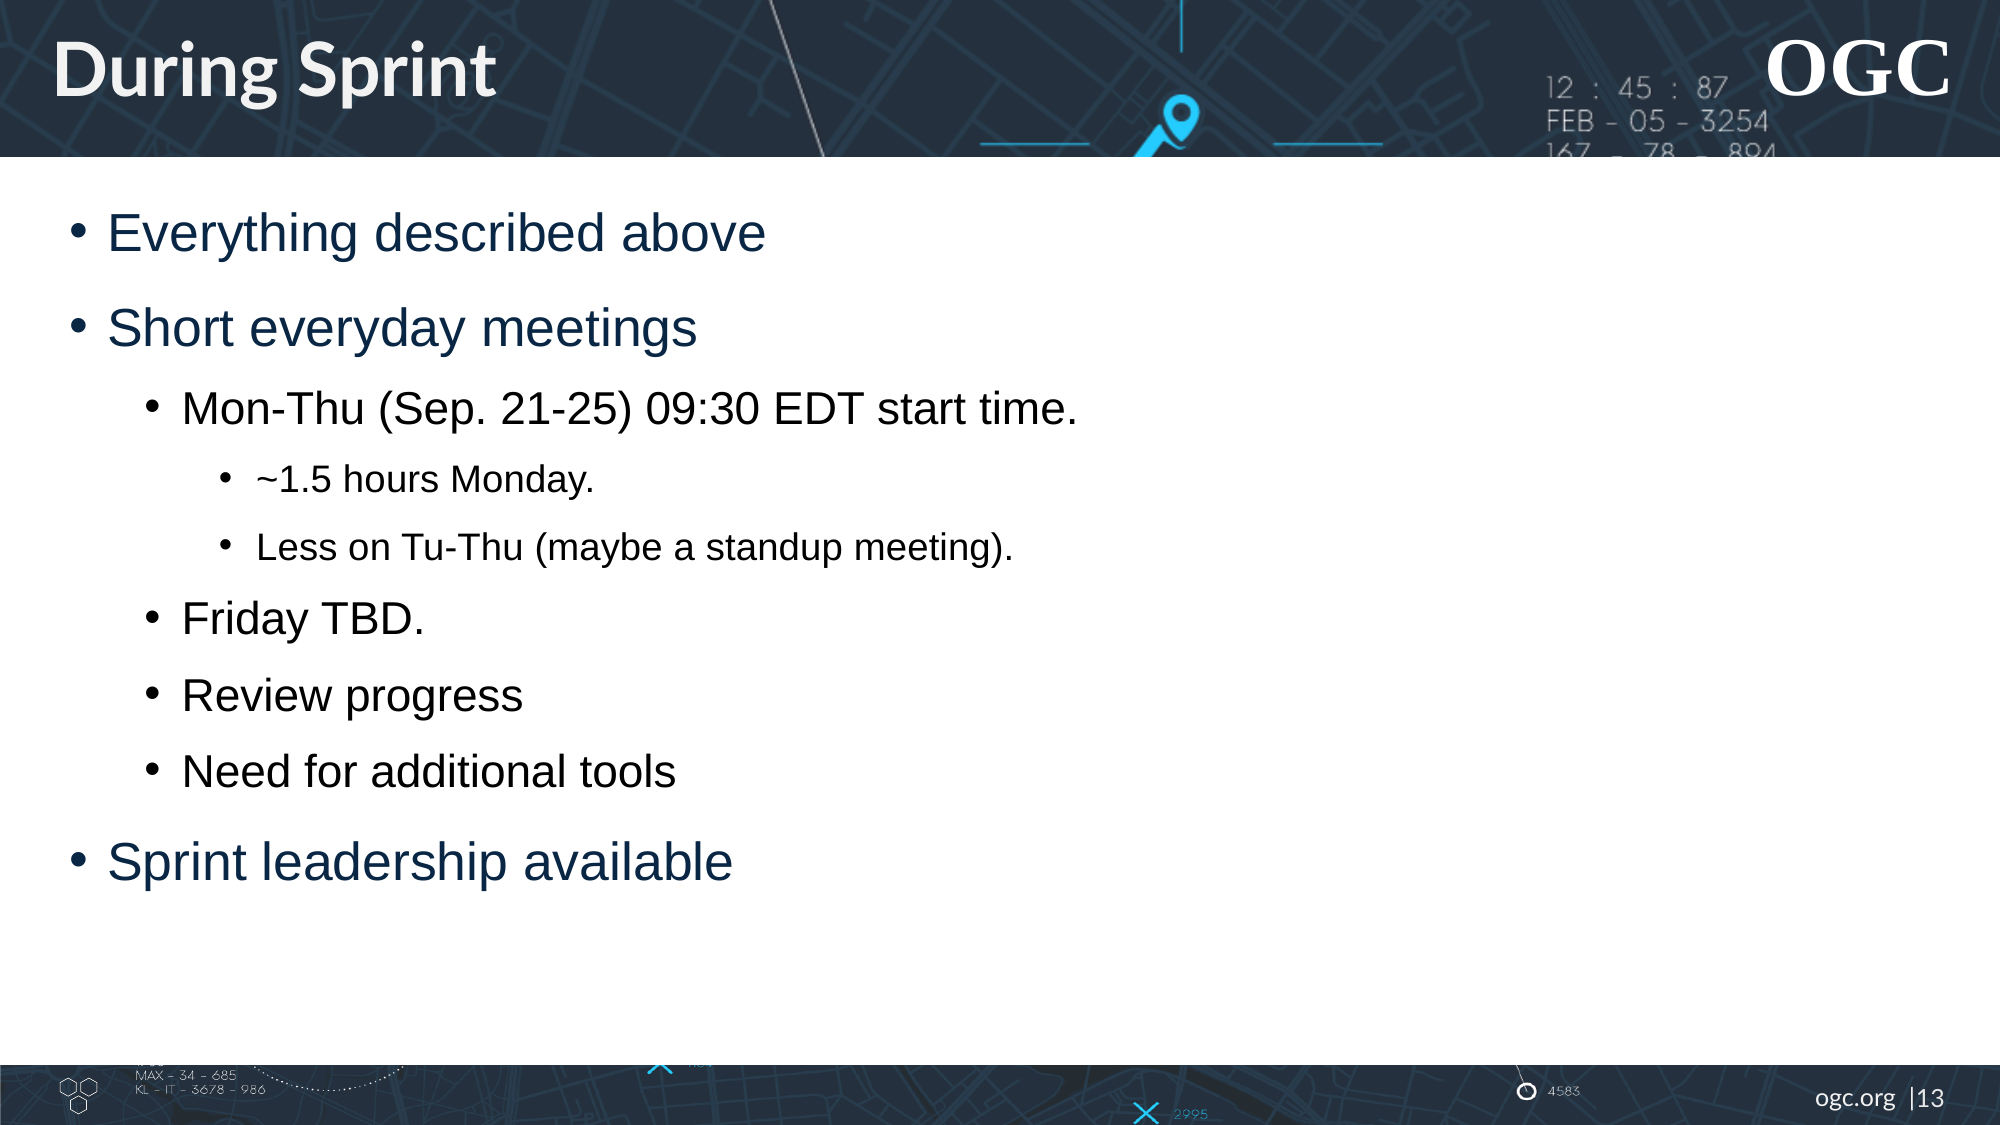

# During Sprint
Everything described above
Short everyday meetings
Mon-Thu (Sep. 21-25) 09:30 EDT start time.
~1.5 hours Monday.
Less on Tu-Thu (maybe a standup meeting).
Friday TBD.
Review progress
Need for additional tools
Sprint leadership available

13